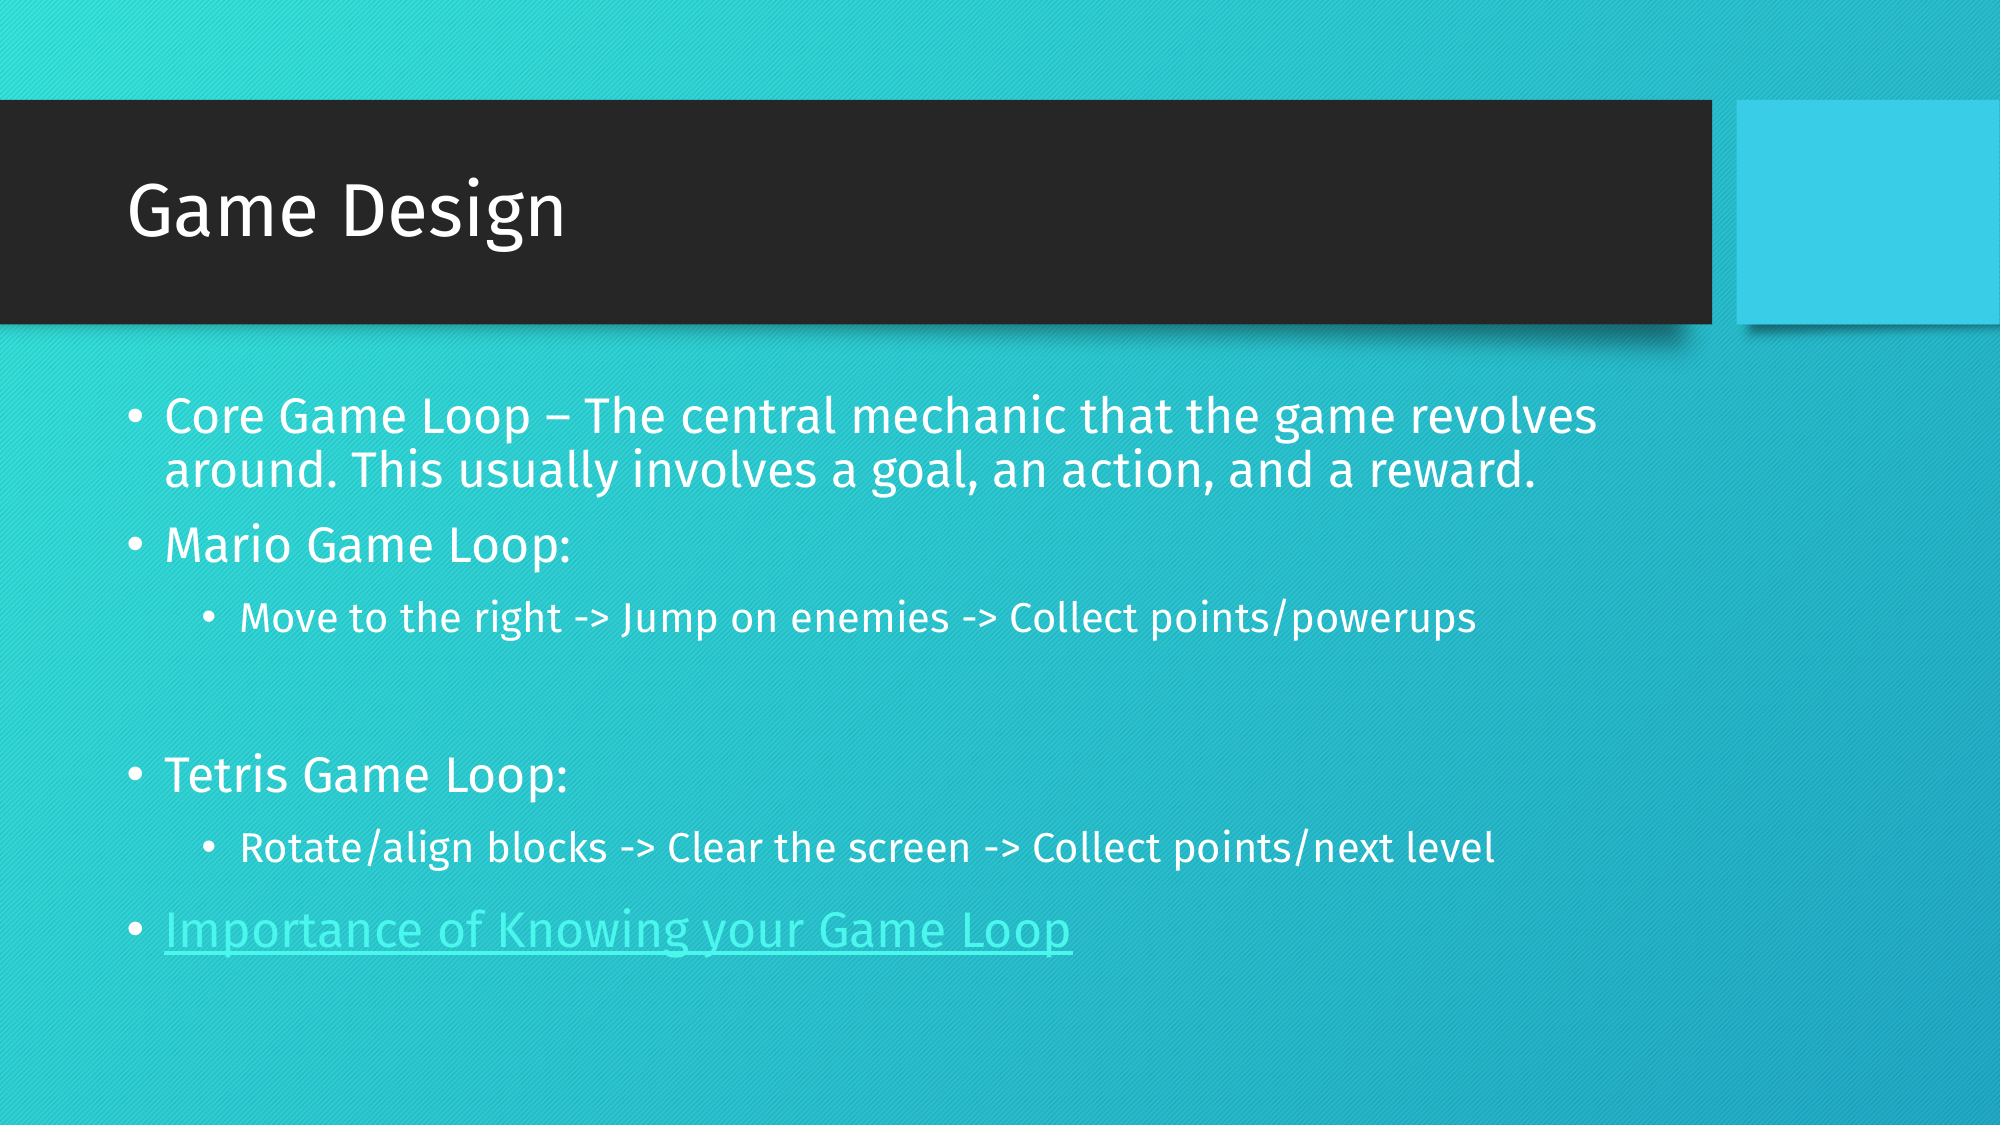

# Game Design
Core Game Loop – The central mechanic that the game revolves around. This usually involves a goal, an action, and a reward.
Mario Game Loop:
Move to the right -> Jump on enemies -> Collect points/powerups

Tetris Game Loop:
Rotate/align blocks -> Clear the screen -> Collect points/next level
Importance of Knowing your Game Loop